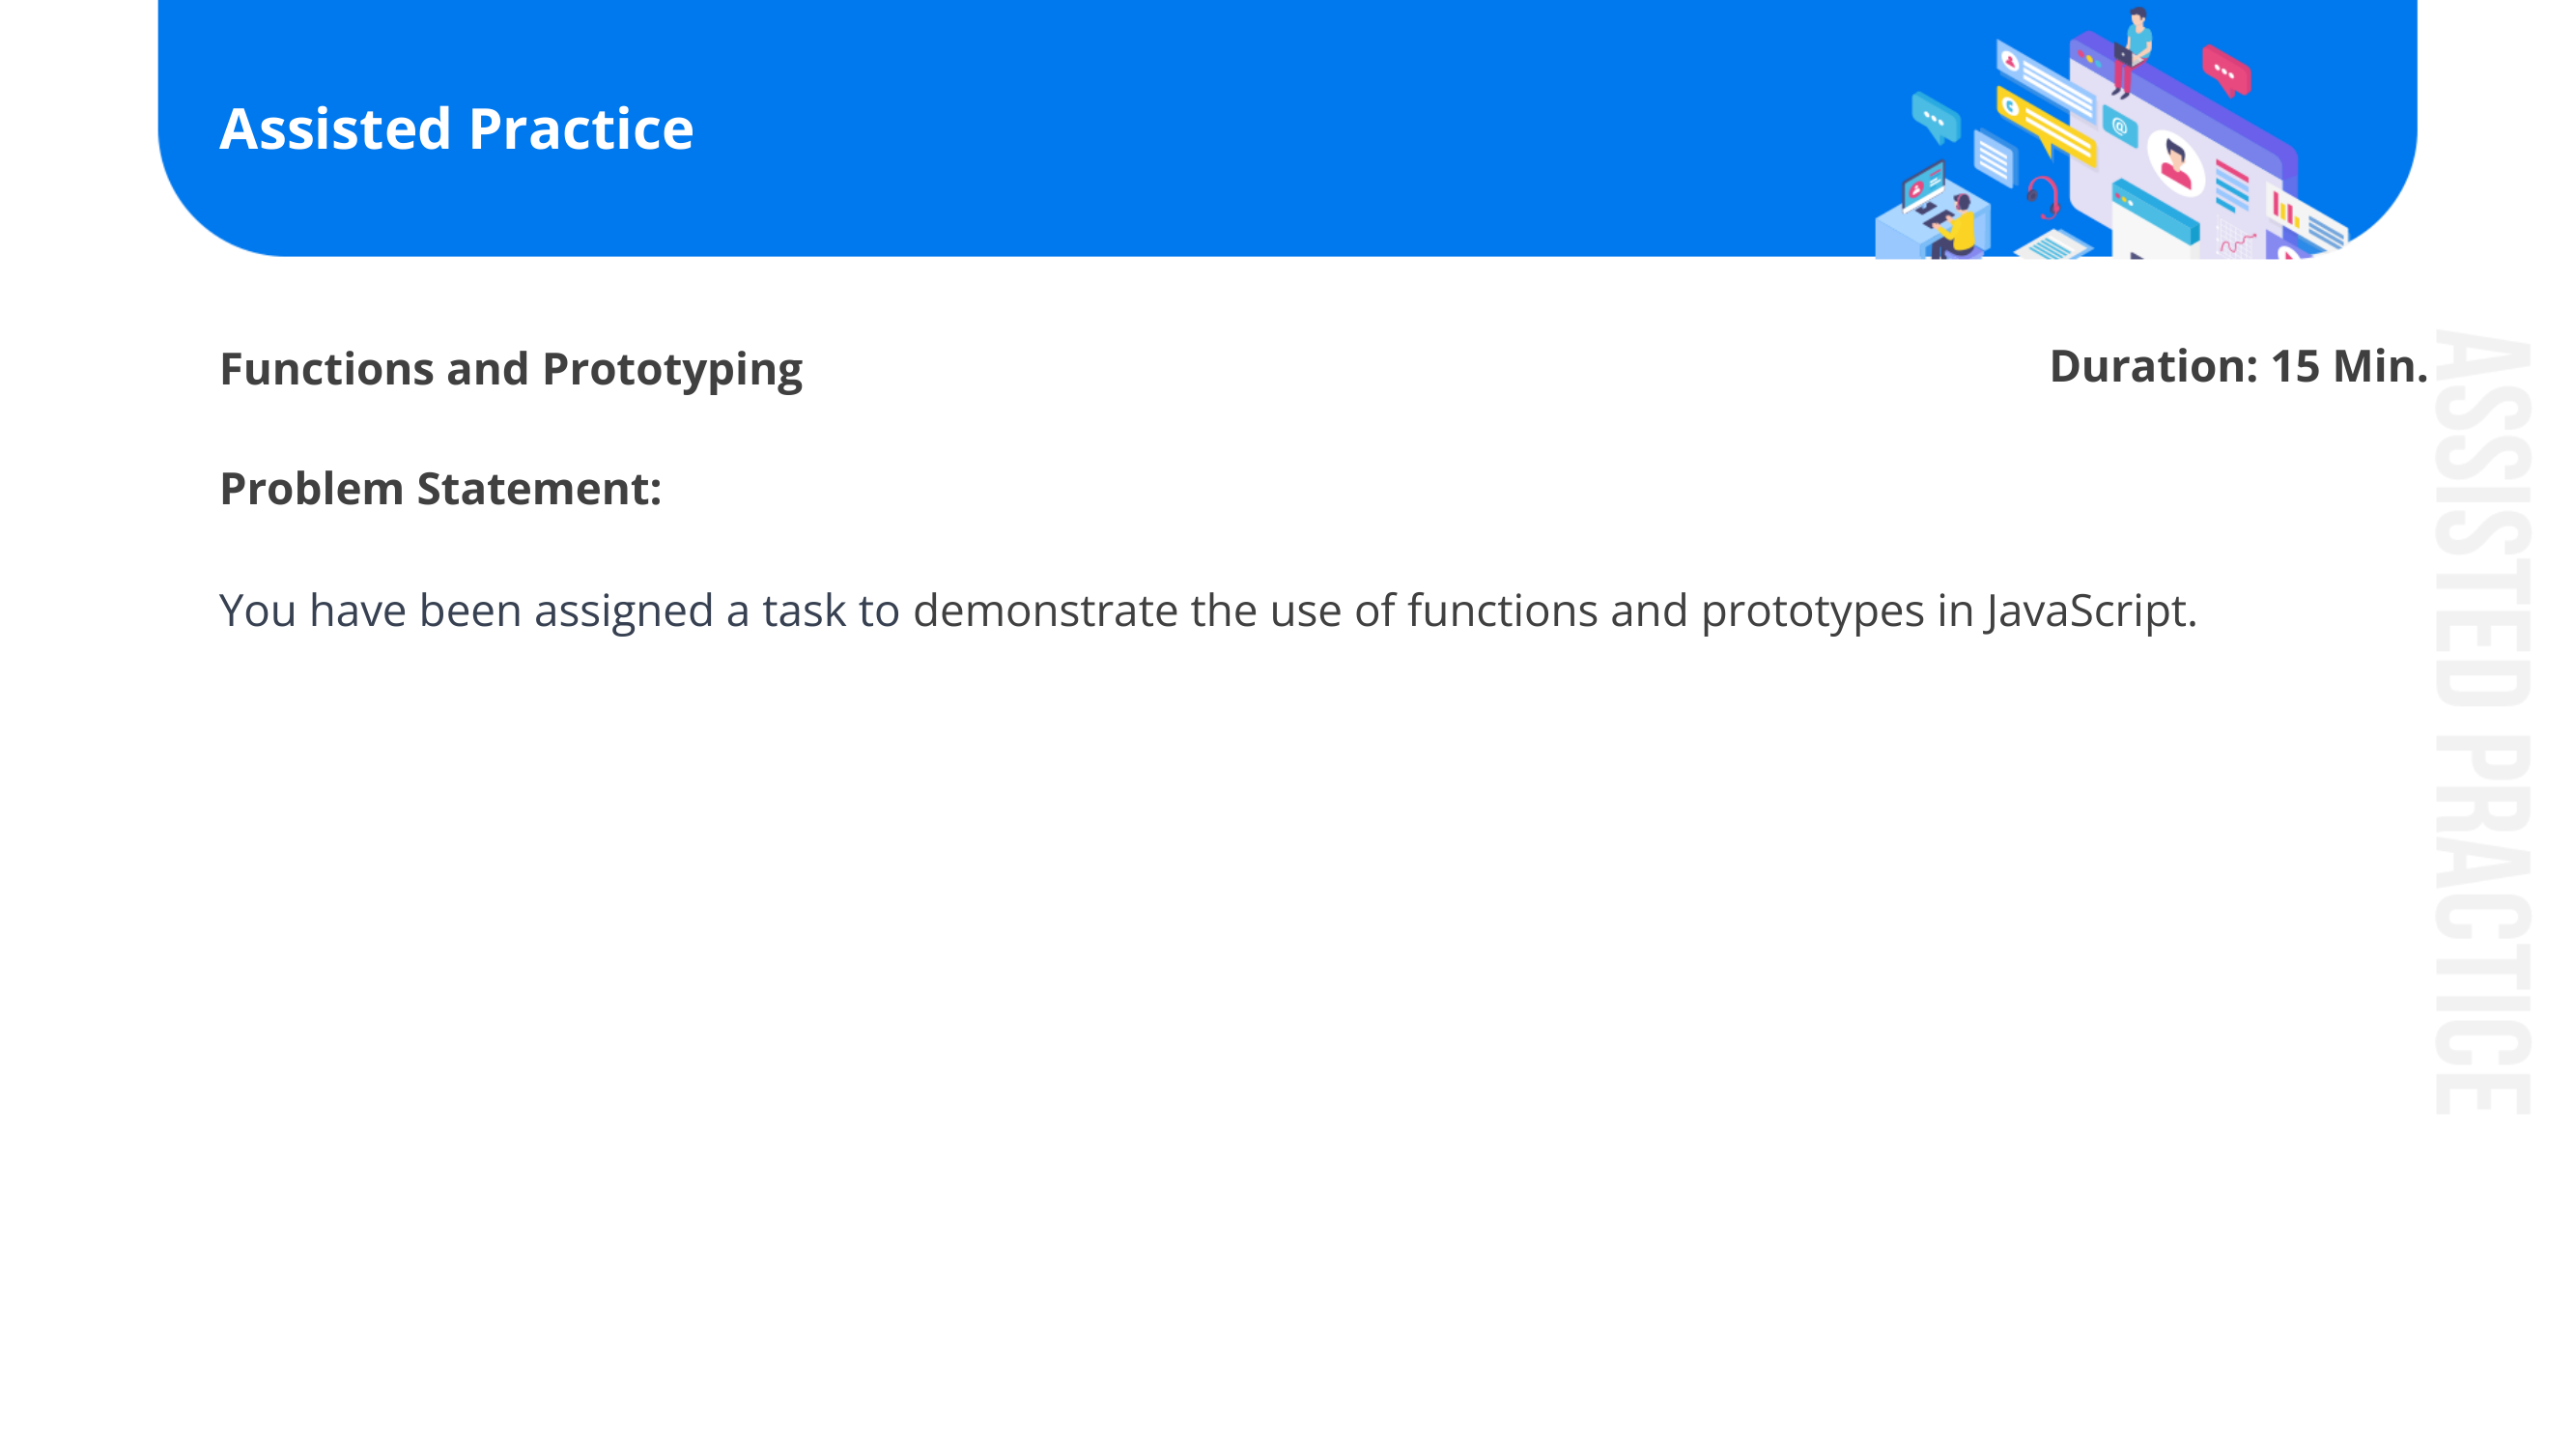

# Assisted Practice
 	Duration: 15 Min.
Functions and Prototyping
Problem Statement:

You have been assigned a task to demonstrate the use of functions and prototypes in JavaScript.